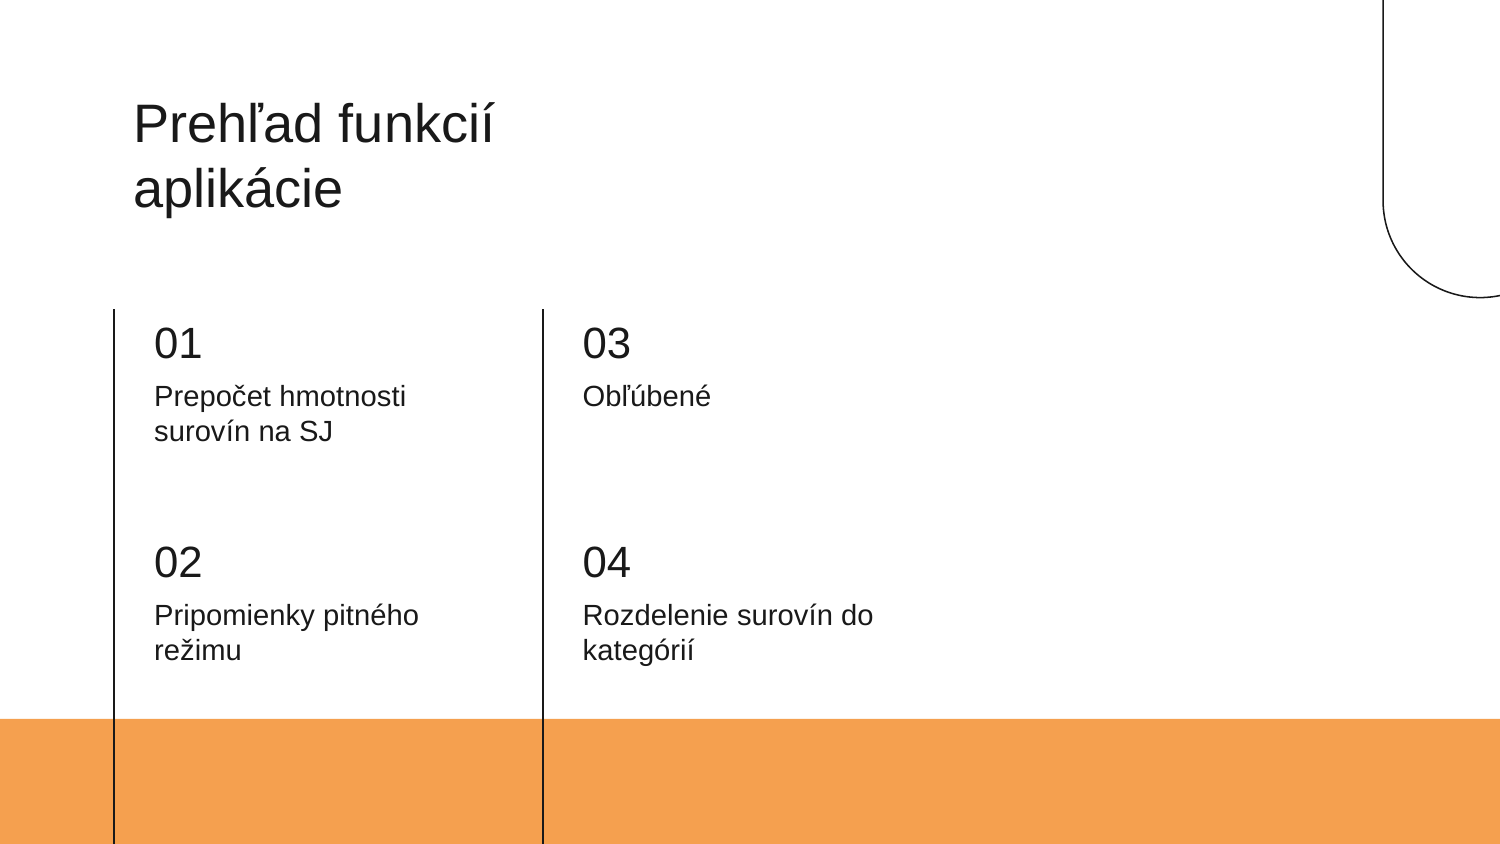

# Prehľad funkcií aplikácie
01
03
Prepočet hmotnosti surovín na SJ
Obľúbené
02
04
Pripomienky pitného režimu
Rozdelenie surovín do kategórií